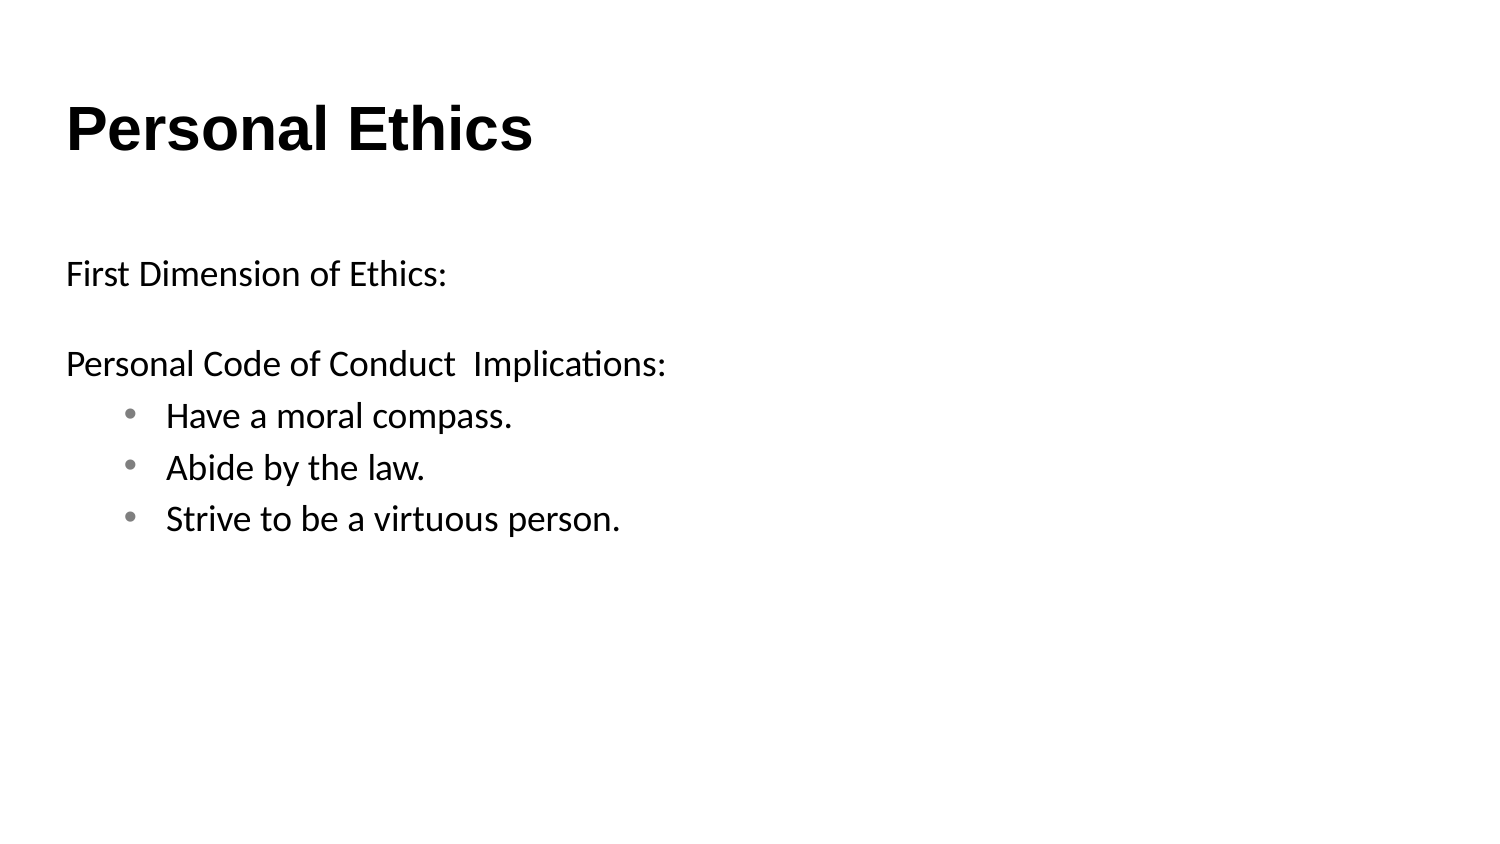

# Personal Ethics
First Dimension of Ethics:
Personal Code of Conduct  Implications:
Have a moral compass.
Abide by the law.
Strive to be a virtuous person.